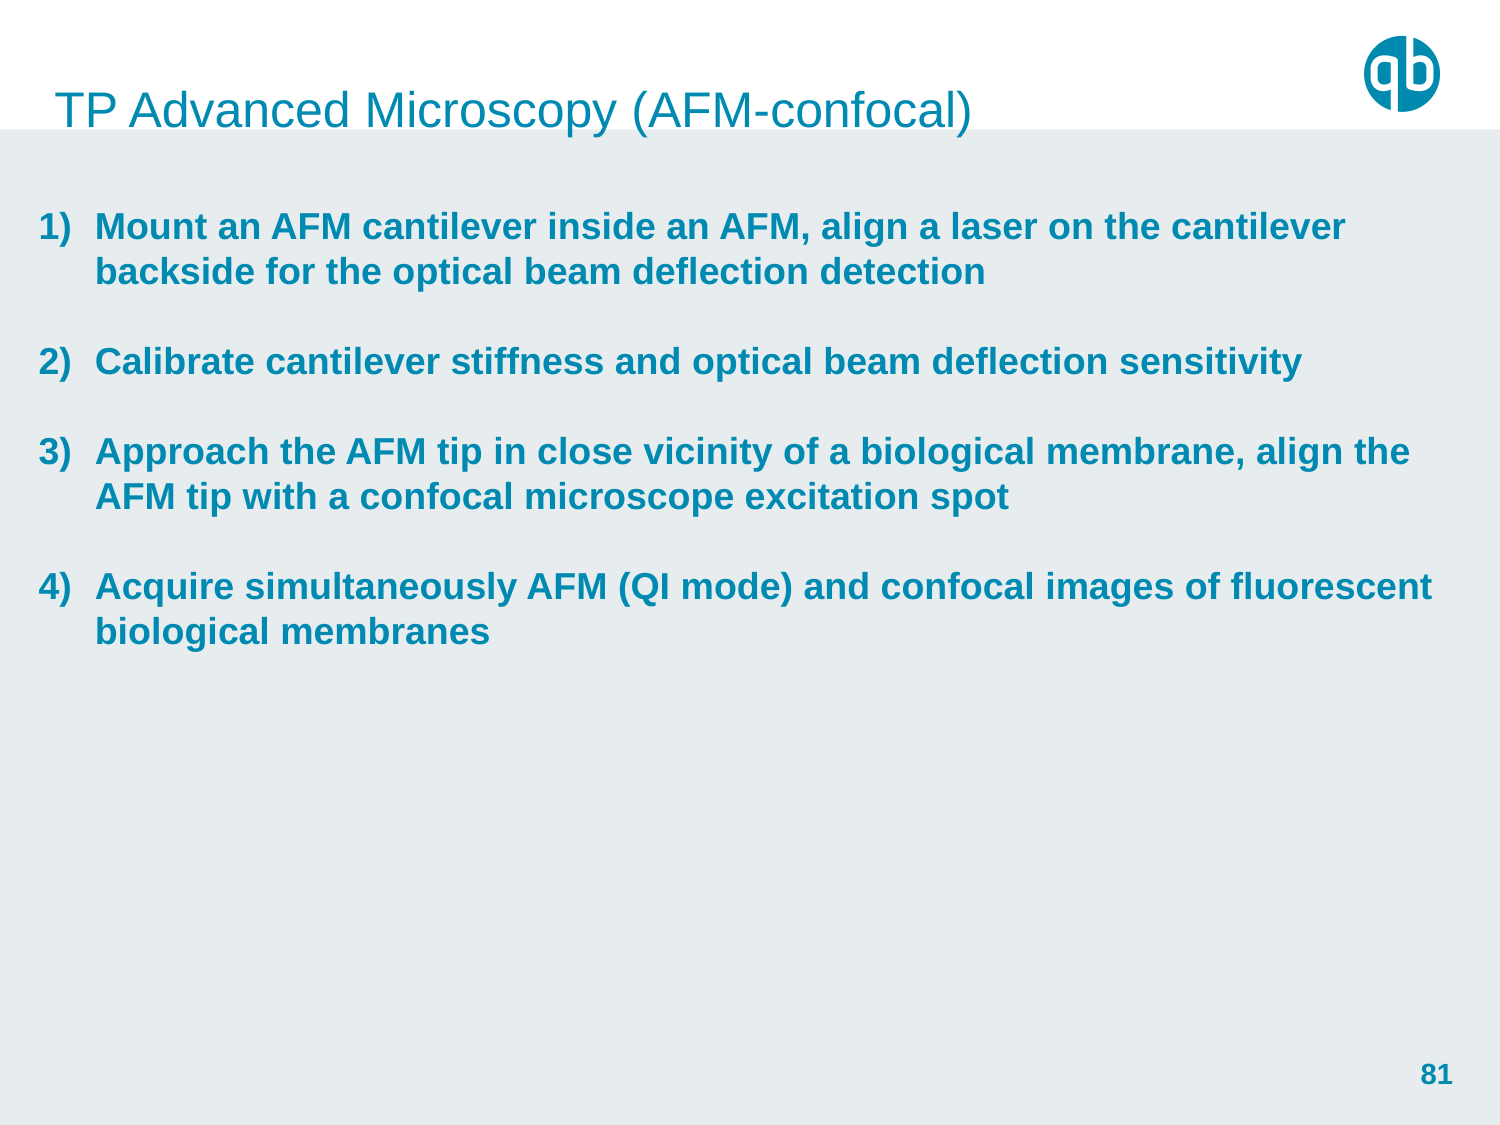

TP Advanced Microscopy (AFM-confocal)
Mount an AFM cantilever inside an AFM, align a laser on the cantilever backside for the optical beam deflection detection

Calibrate cantilever stiffness and optical beam deflection sensitivity

Approach the AFM tip in close vicinity of a biological membrane, align the AFM tip with a confocal microscope excitation spot

Acquire simultaneously AFM (QI mode) and confocal images of fluorescent biological membranes
81